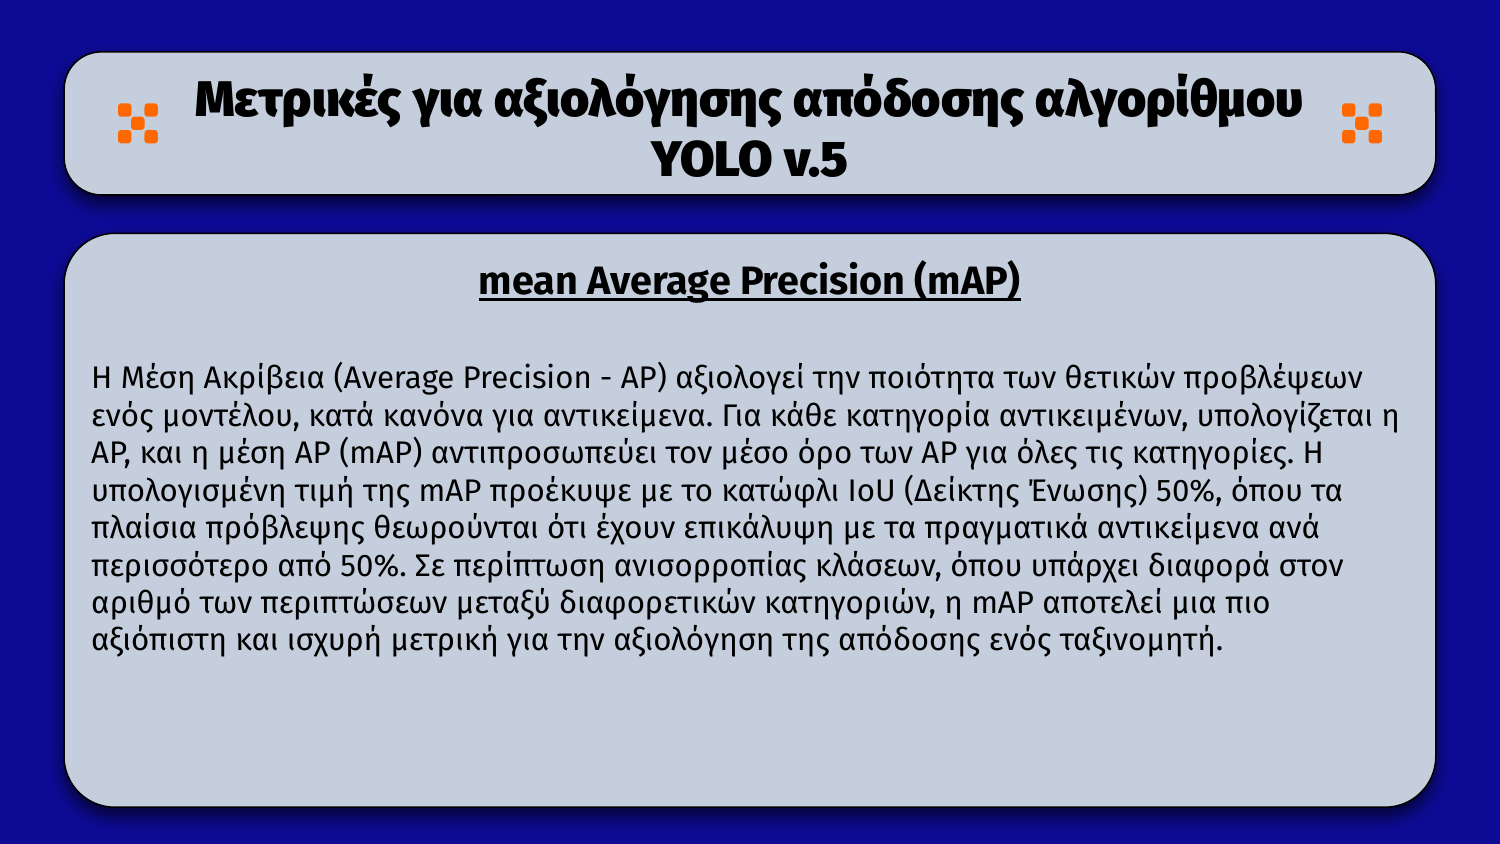

# Μετρικές για αξιολόγησης απόδοσης αλγορίθμου YOLO v.5

mean Average Precision (mAP)

Η Μέση Ακρίβεια (Average Precision - AP) αξιολογεί την ποιότητα των θετικών προβλέψεων ενός μοντέλου, κατά κανόνα για αντικείμενα. Για κάθε κατηγορία αντικειμένων, υπολογίζεται η AP, και η μέση AP (mAP) αντιπροσωπεύει τον μέσο όρο των AP για όλες τις κατηγορίες. Η υπολογισμένη τιμή της mAP προέκυψε με το κατώφλι IoU (Δείκτης Ένωσης) 50%, όπου τα πλαίσια πρόβλεψης θεωρούνται ότι έχουν επικάλυψη με τα πραγματικά αντικείμενα ανά περισσότερο από 50%. Σε περίπτωση ανισορροπίας κλάσεων, όπου υπάρχει διαφορά στον αριθμό των περιπτώσεων μεταξύ διαφορετικών κατηγοριών, η mAP αποτελεί μια πιο αξιόπιστη και ισχυρή μετρική για την αξιολόγηση της απόδοσης ενός ταξινομητή.